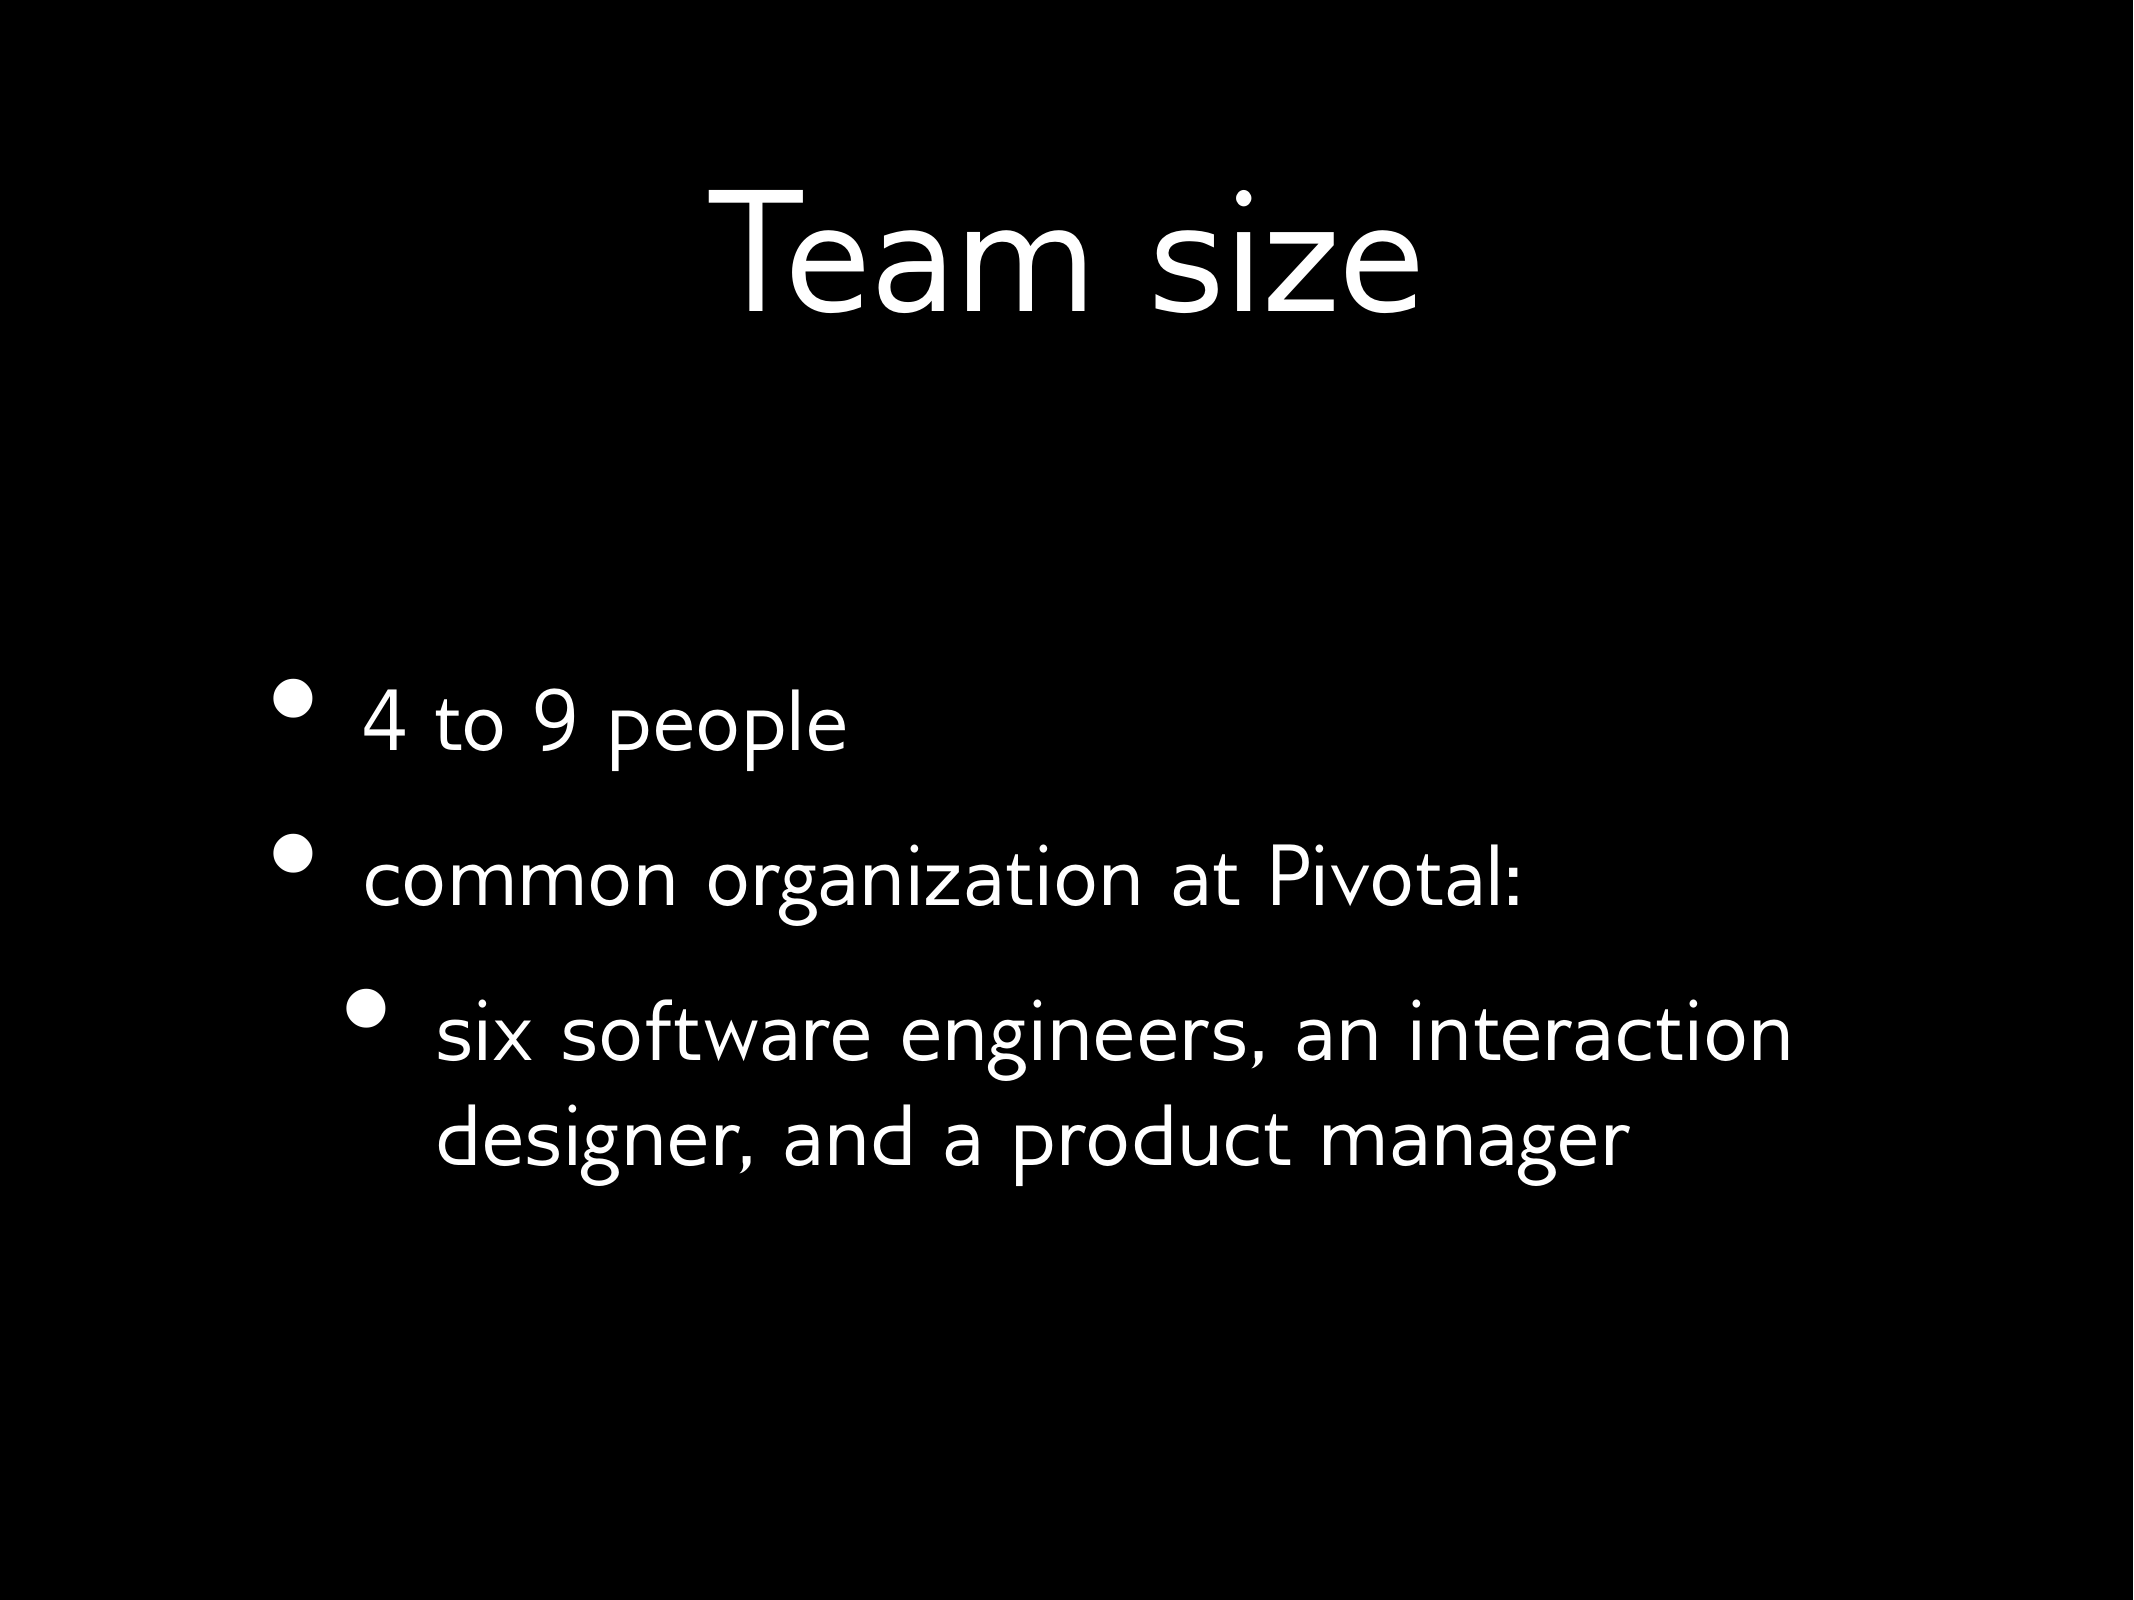

# Team size
4 to 9 people
common organization at Pivotal:
six software engineers, an interaction designer, and a product manager